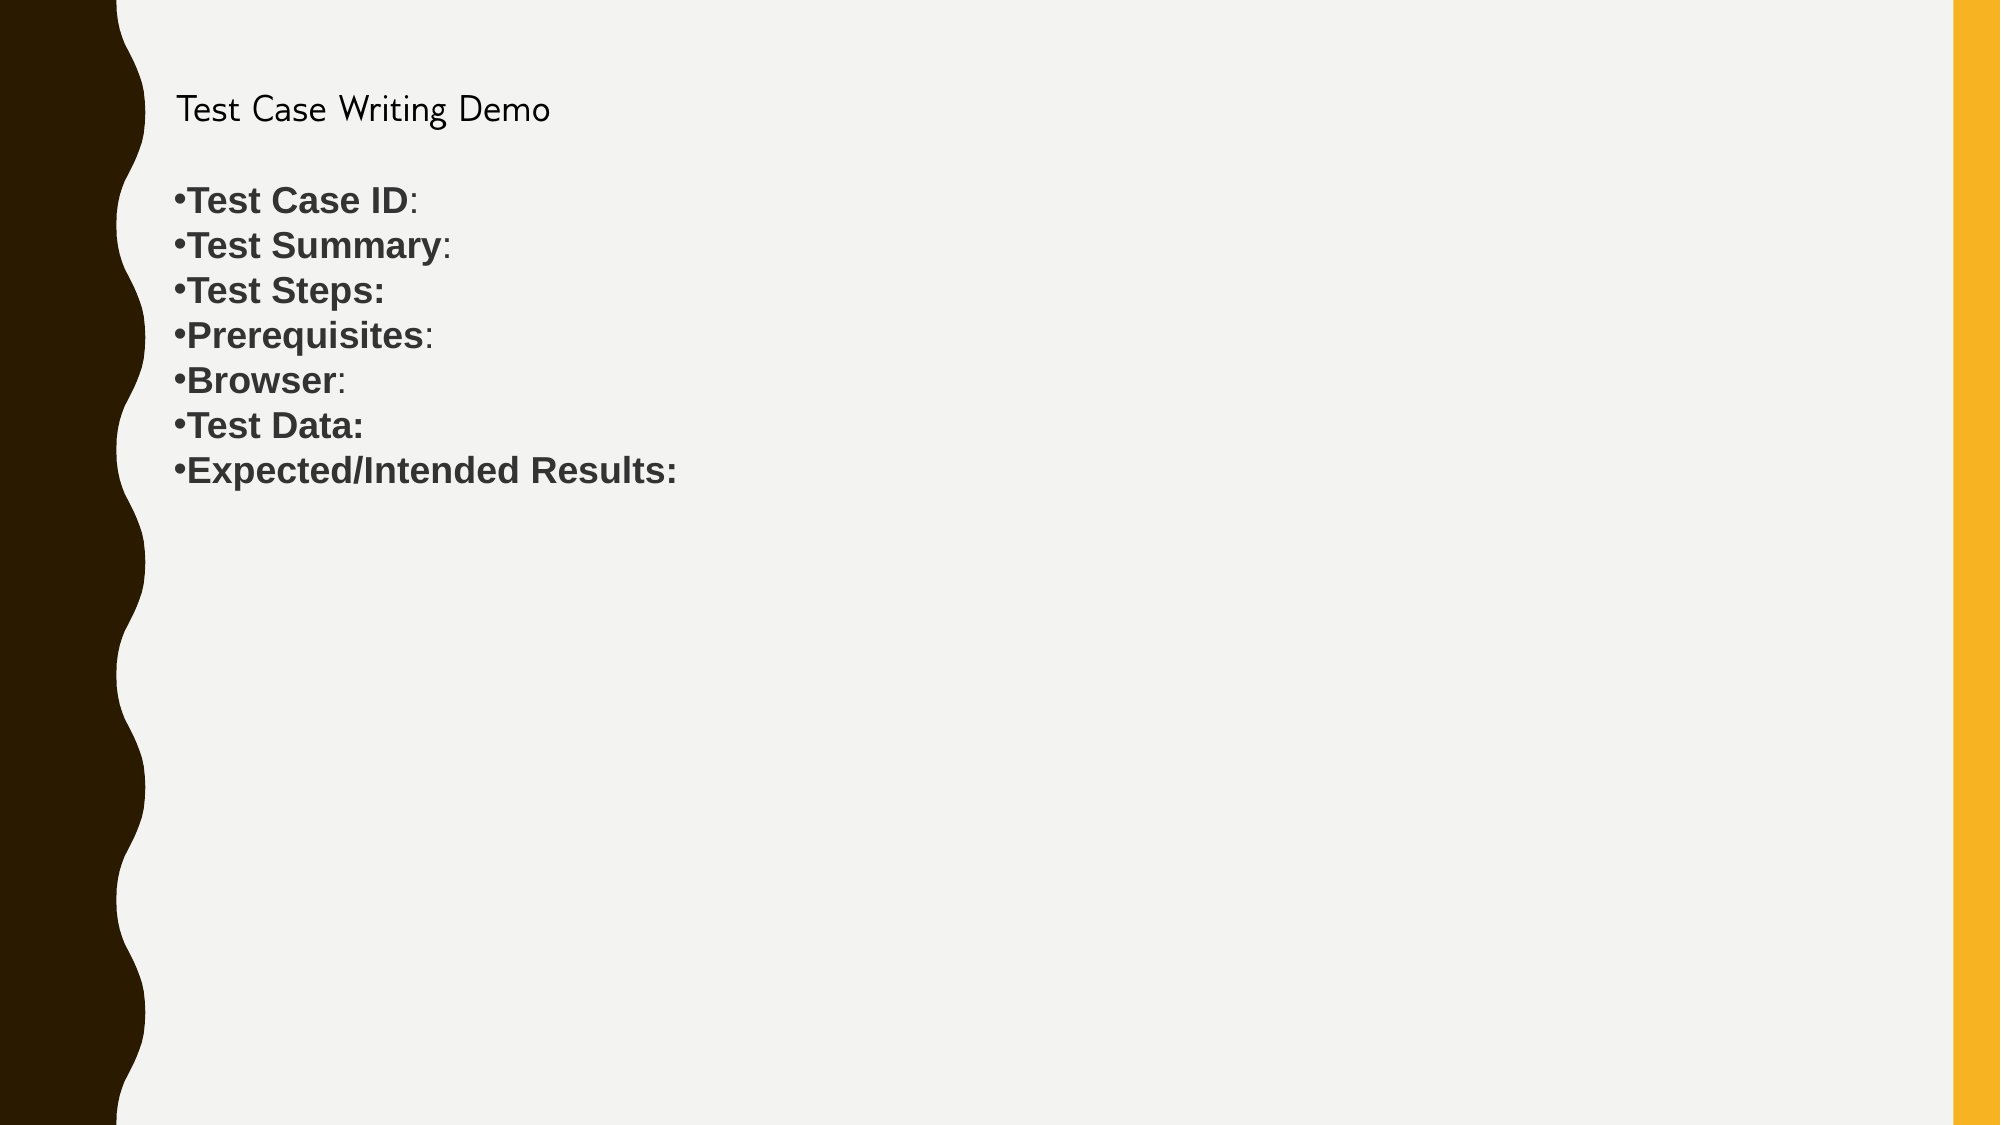

Test Case Writing Demo
Test Case ID:
Test Summary:
Test Steps:
Prerequisites:
Browser:
Test Data:
Expected/Intended Results: